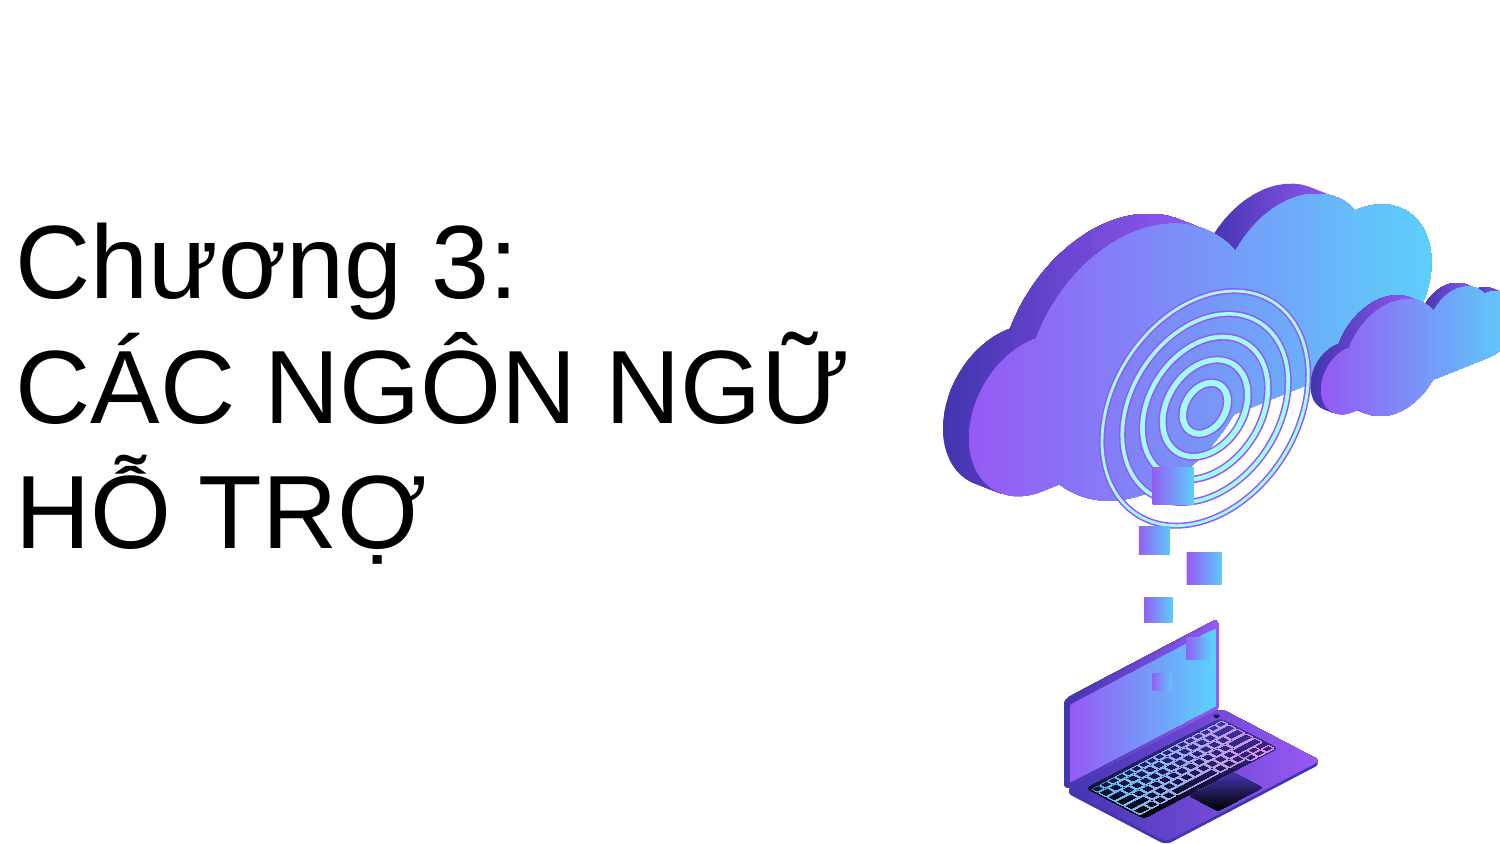

# Chương 3: CÁC NGÔN NGỮ HỖ TRỢ